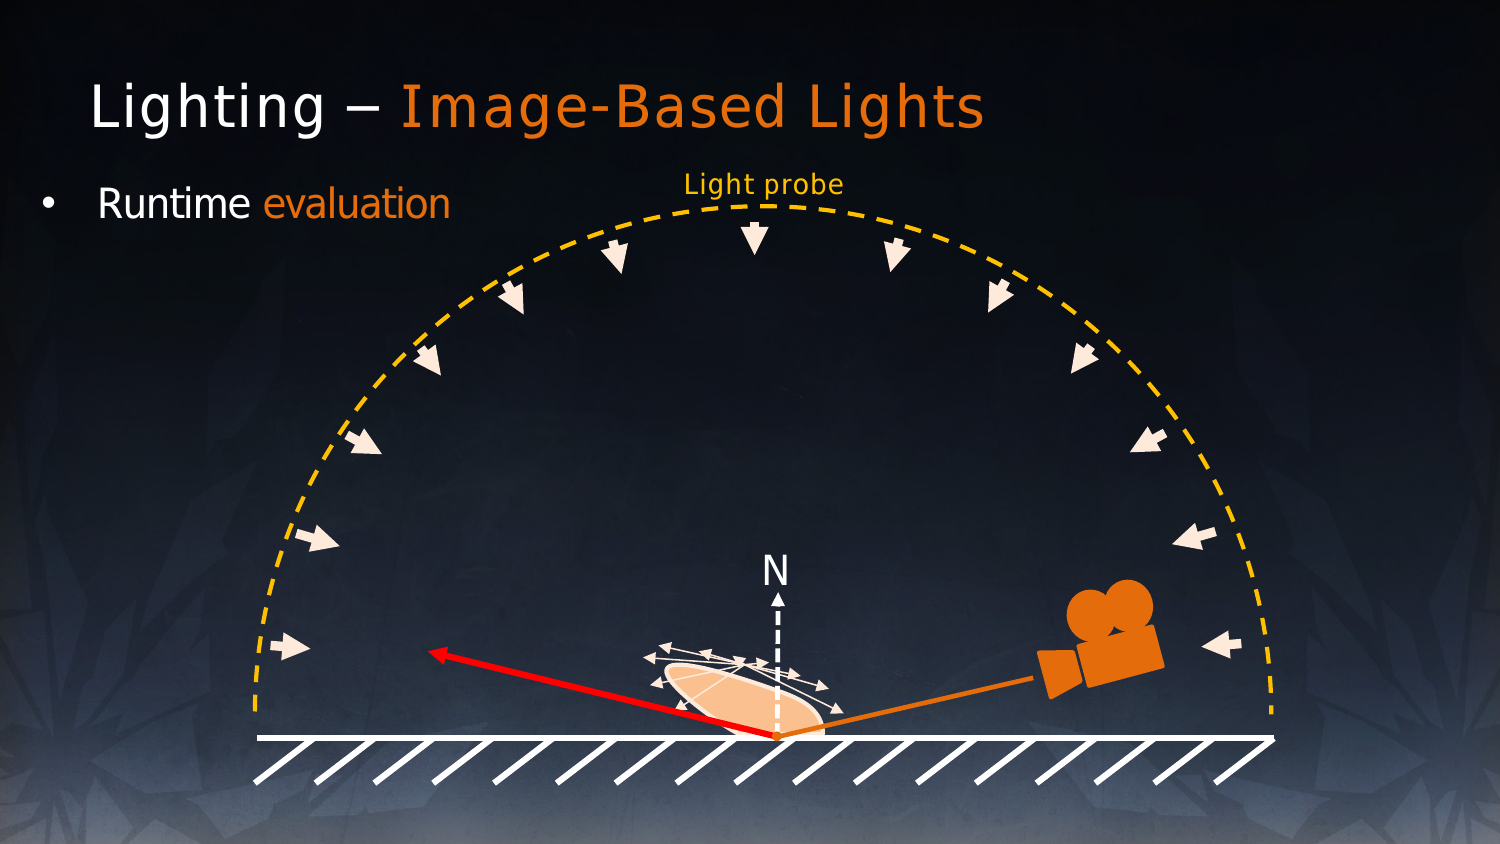

# Lighting – Image-Based Lights
Light probe

Runtime evaluation
N